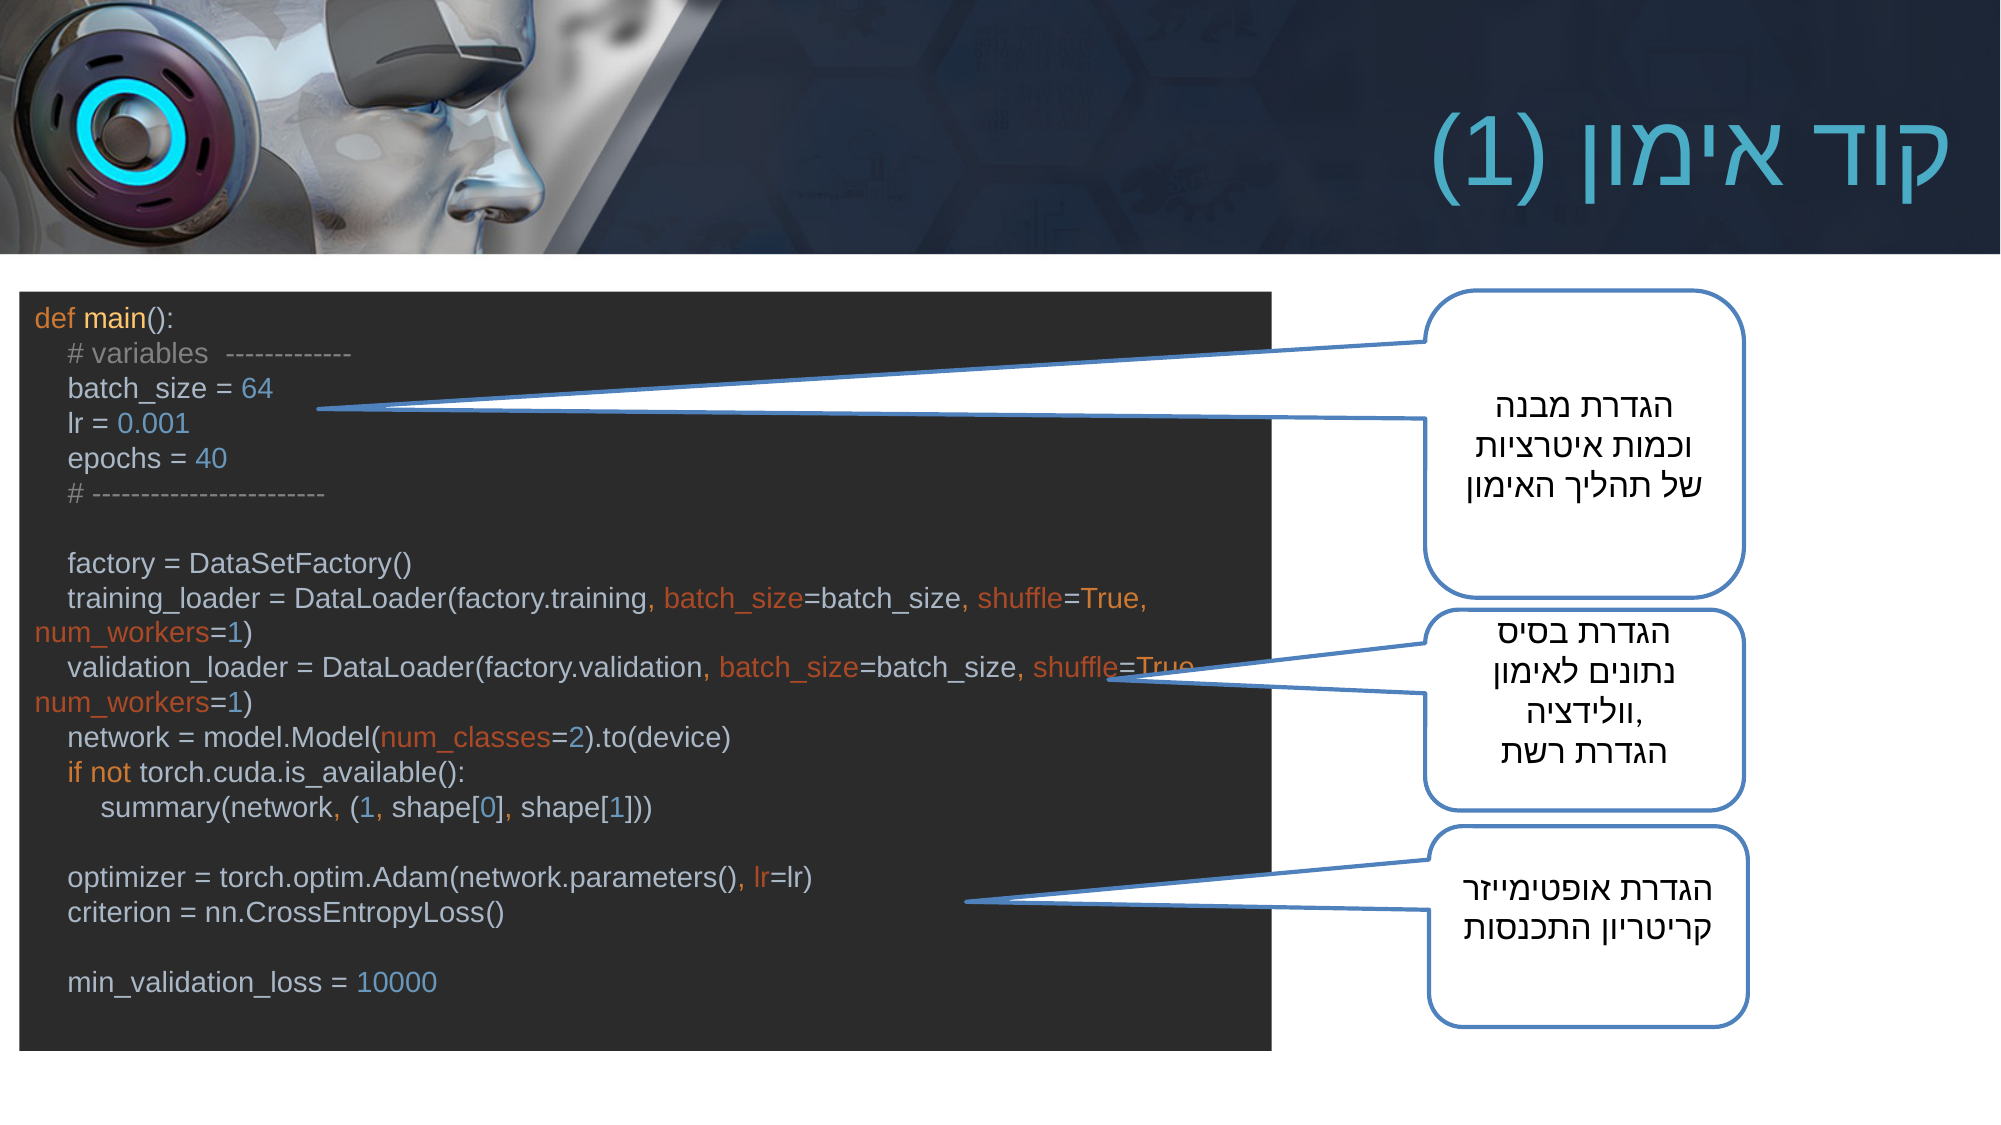

# קוד אימון (1)
def main():
    # variables  -------------
    batch_size = 64
    lr = 0.001
    epochs = 40
    # ------------------------
    factory = DataSetFactory()
    training_loader = DataLoader(factory.training, batch_size=batch_size, shuffle=True, num_workers=1)
    validation_loader = DataLoader(factory.validation, batch_size=batch_size, shuffle=True, num_workers=1)
    network = model.Model(num_classes=2).to(device)
    if not torch.cuda.is_available():
        summary(network, (1, shape[0], shape[1]))
    optimizer = torch.optim.Adam(network.parameters(), lr=lr)
    criterion = nn.CrossEntropyLoss()
    min_validation_loss = 10000
הגדרת מבנה וכמות איטרציות של תהליך האימון
הגדרת בסיס נתונים לאימון וולידציה,
הגדרת רשת
הגדרת אופטימייזר
קריטריון התכנסות